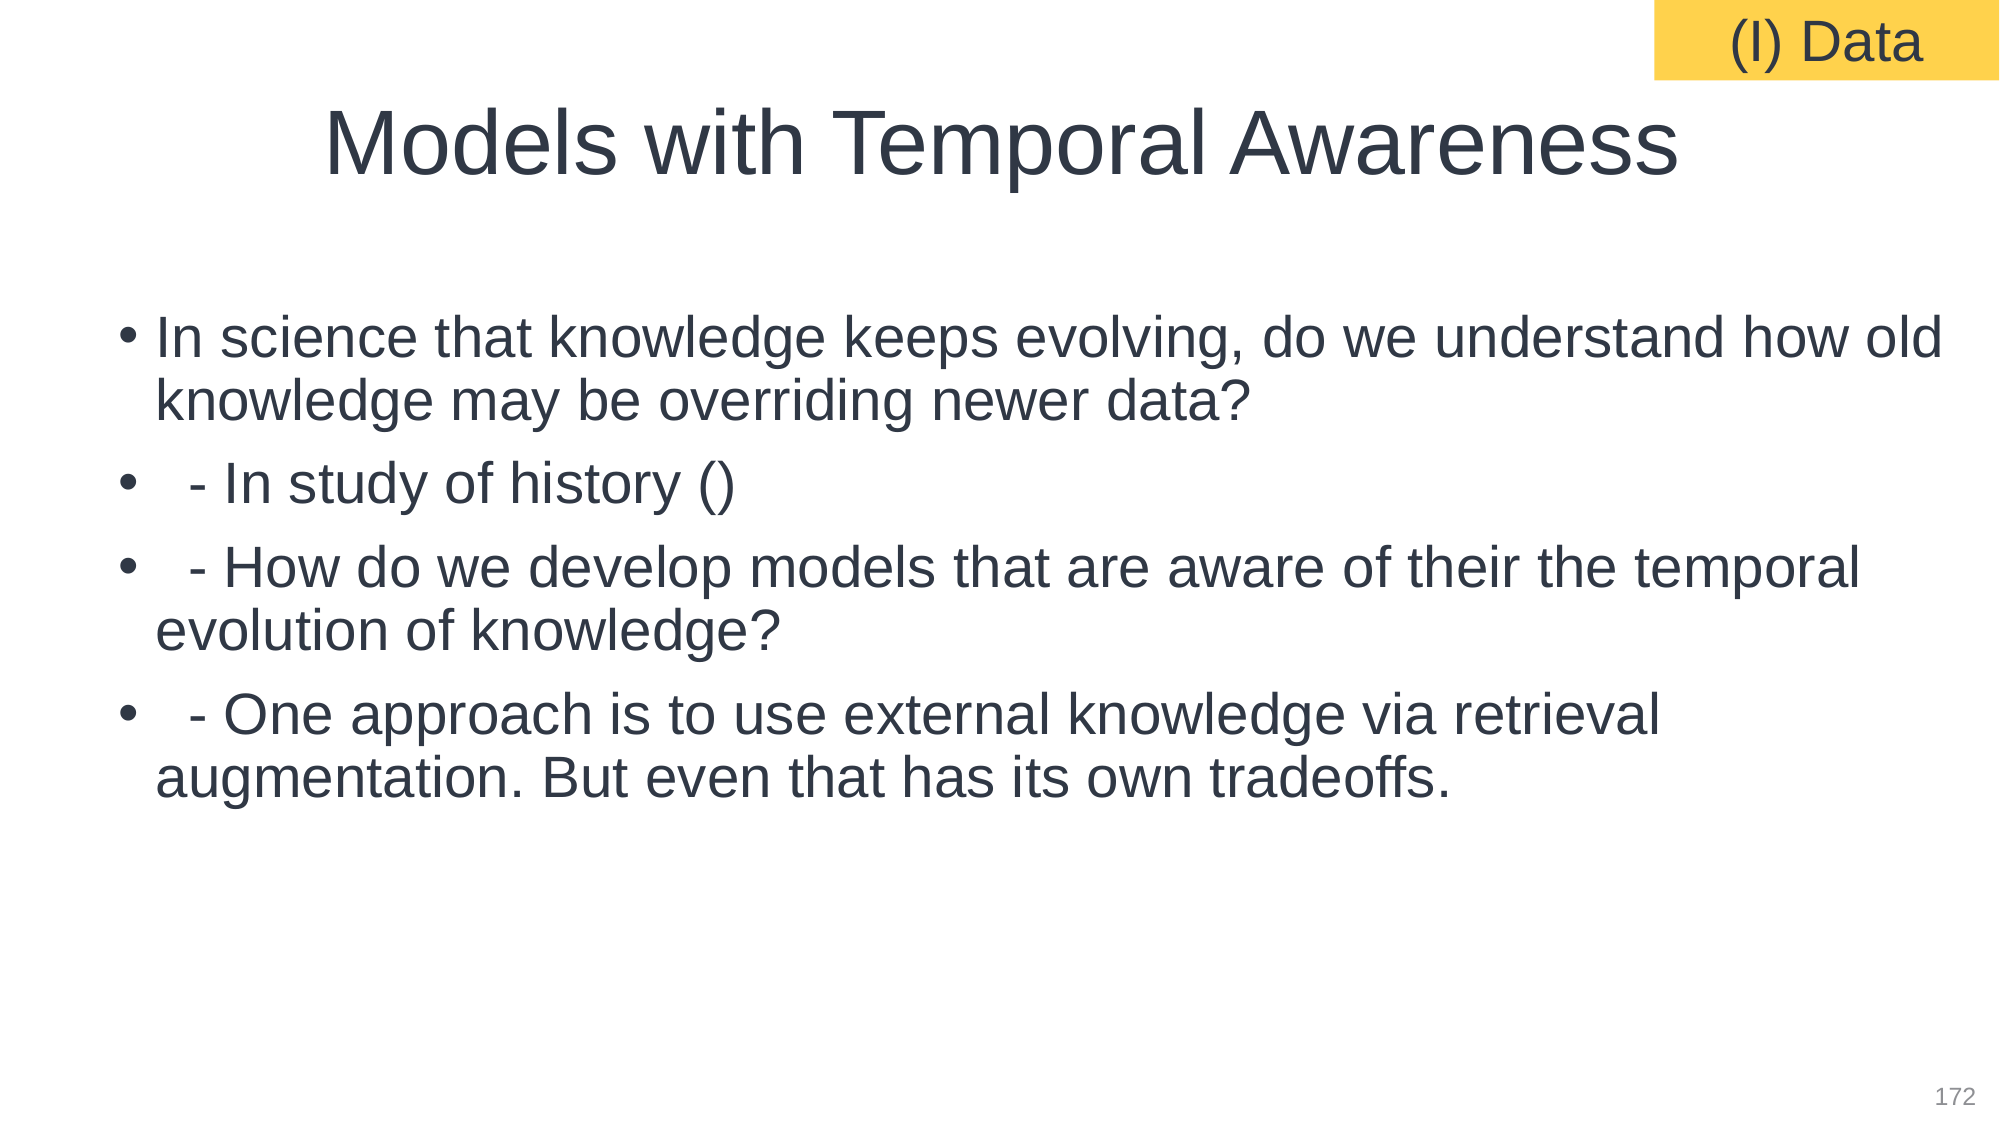

(I) Data
# Models with Temporal Awareness
In science that knowledge keeps evolving, do we understand how old knowledge may be overriding newer data?
  - In study of history ()
  - How do we develop models that are aware of their the temporal evolution of knowledge?
  - One approach is to use external knowledge via retrieval augmentation. But even that has its own tradeoffs.

172